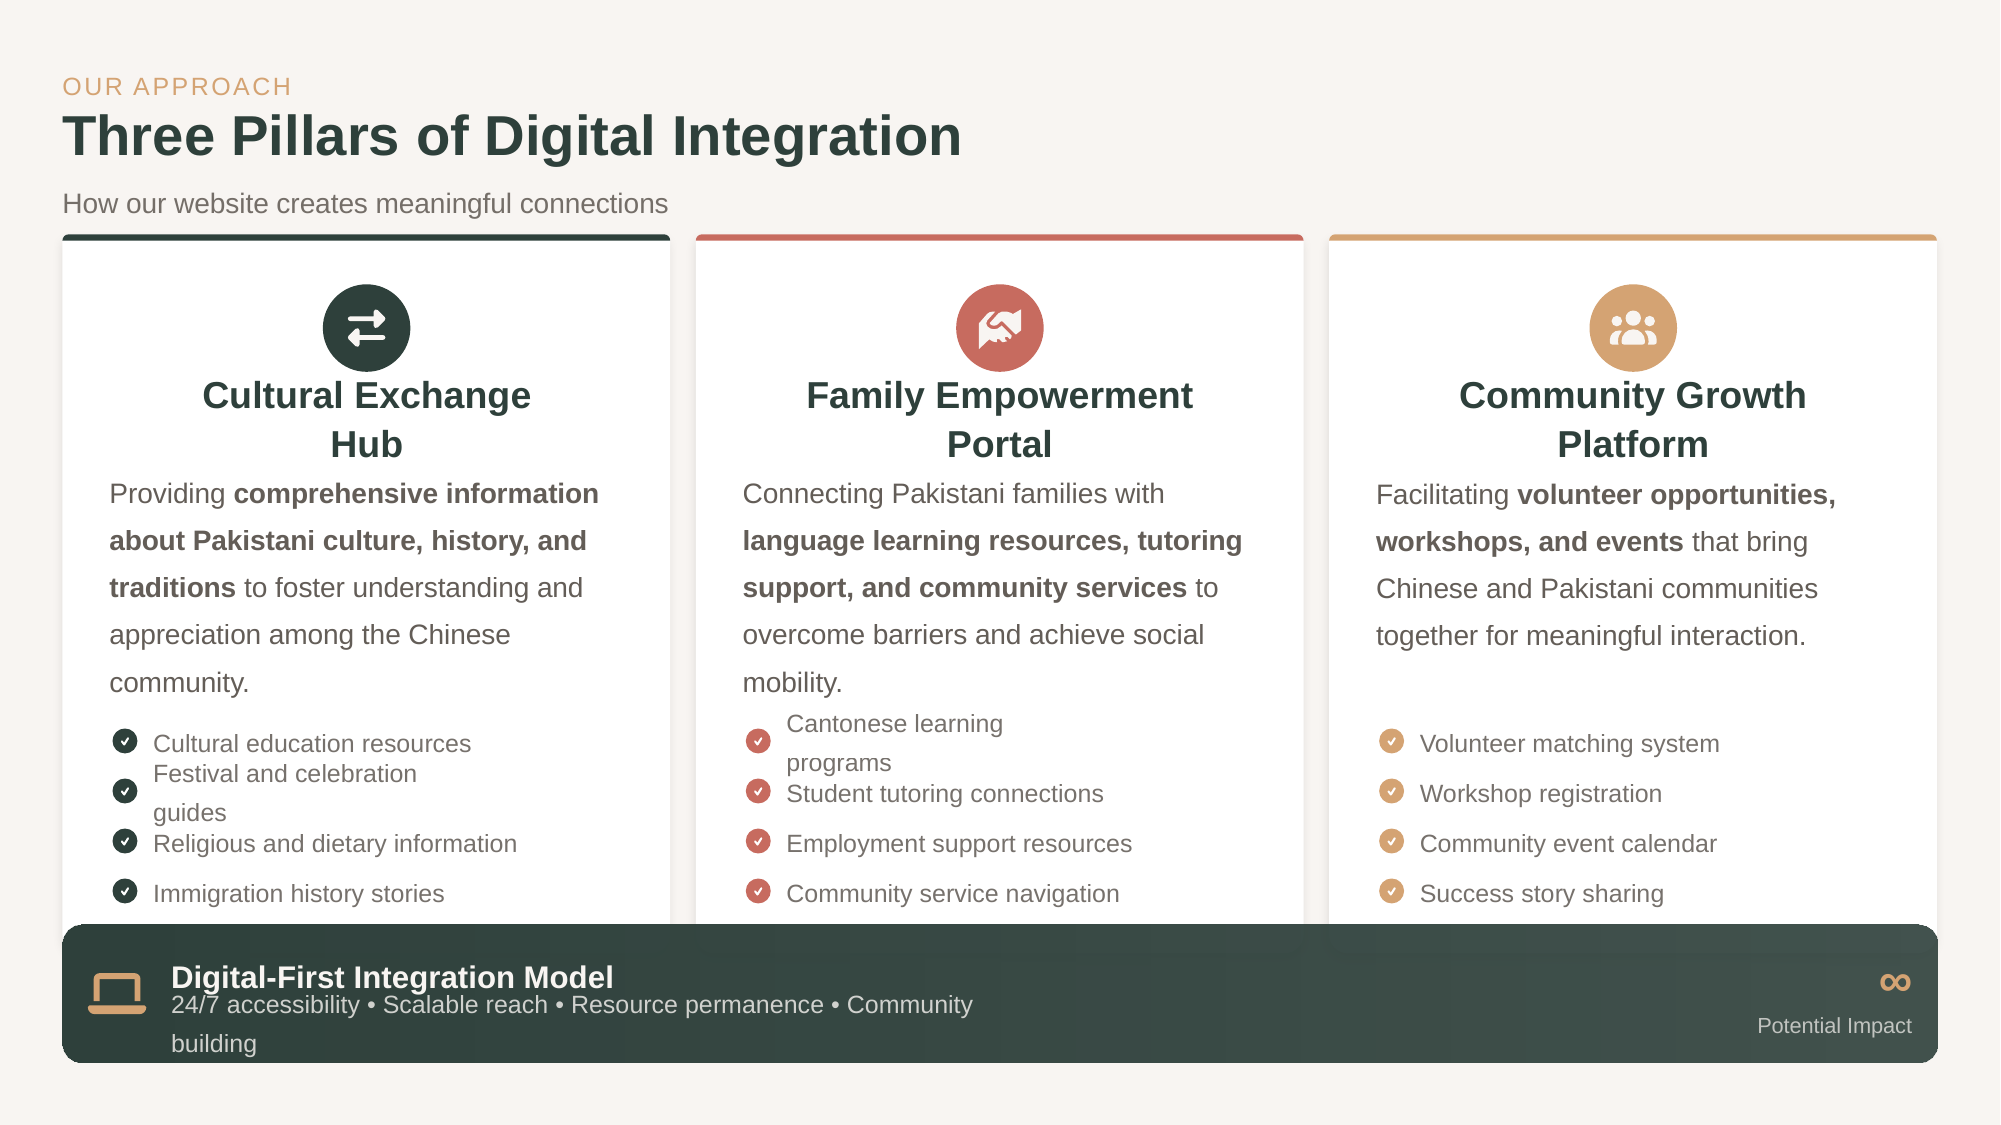

OUR APPROACH
Three Pillars of Digital Integration
How our website creates meaningful connections

Cultural Exchange Hub
Family Empowerment Portal
Community Growth Platform
Providing comprehensive information about Pakistani culture, history, and traditions to foster understanding and appreciation among the Chinese community.
Connecting Pakistani families with language learning resources, tutoring support, and community services to overcome barriers and achieve social mobility.
Facilitating volunteer opportunities, workshops, and events that bring Chinese and Pakistani communities together for meaningful interaction.
Cultural education resources
Cantonese learning programs
Volunteer matching system

Festival and celebration guides
Student tutoring connections
Workshop registration

Religious and dietary information
Employment support resources
Community event calendar

Immigration history stories
Community service navigation
Success story sharing

Digital-First Integration Model
∞

24/7 accessibility • Scalable reach • Resource permanence • Community building
Potential Impact